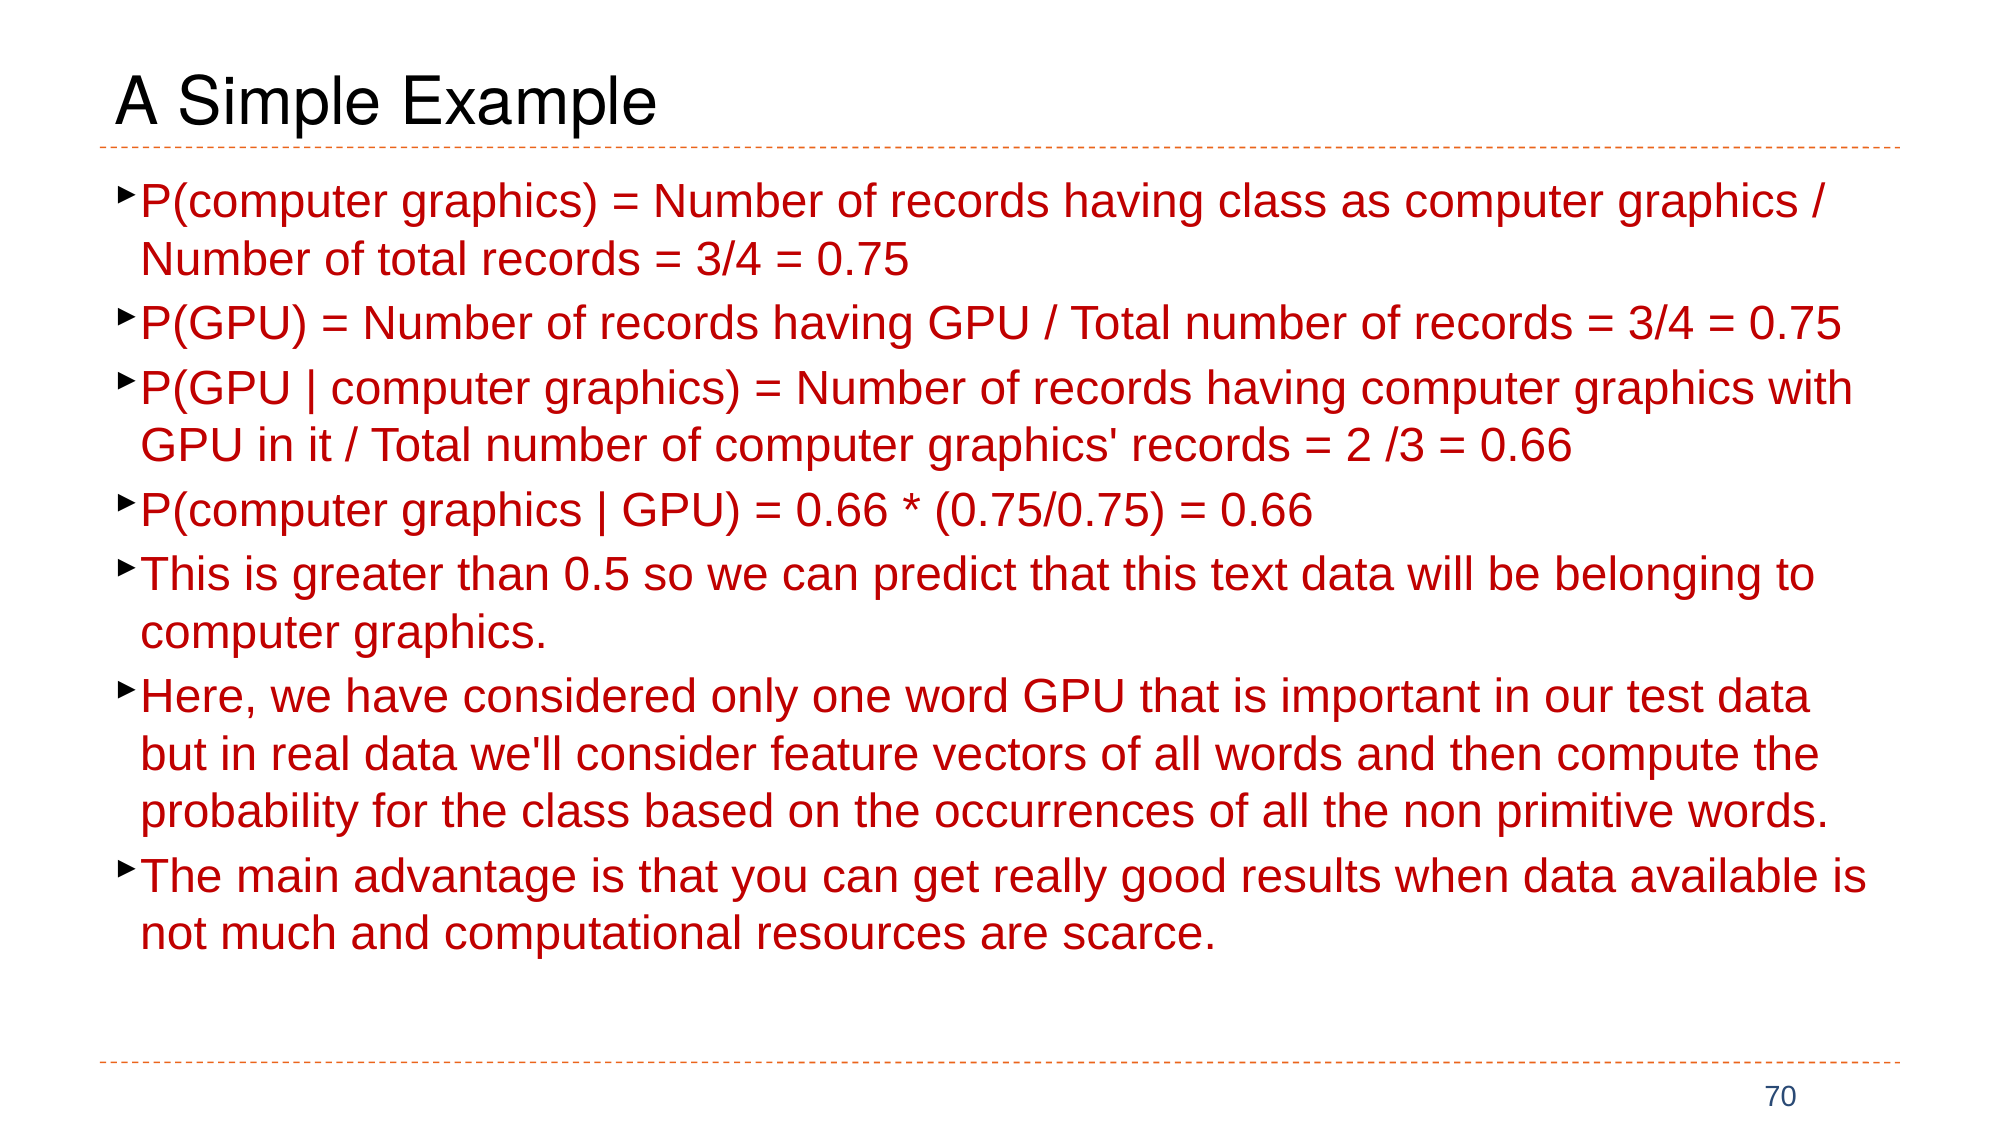

# A Simple Example
P(computer graphics) = Number of records having class as computer graphics / Number of total records = 3/4 = 0.75
P(GPU) = Number of records having GPU / Total number of records = 3/4 = 0.75
P(GPU | computer graphics) = Number of records having computer graphics with GPU in it / Total number of computer graphics' records = 2 /3 = 0.66
P(computer graphics | GPU) = 0.66 * (0.75/0.75) = 0.66
This is greater than 0.5 so we can predict that this text data will be belonging to computer graphics.
Here, we have considered only one word GPU that is important in our test data but in real data we'll consider feature vectors of all words and then compute the probability for the class based on the occurrences of all the non primitive words.
The main advantage is that you can get really good results when data available is not much and computational resources are scarce.